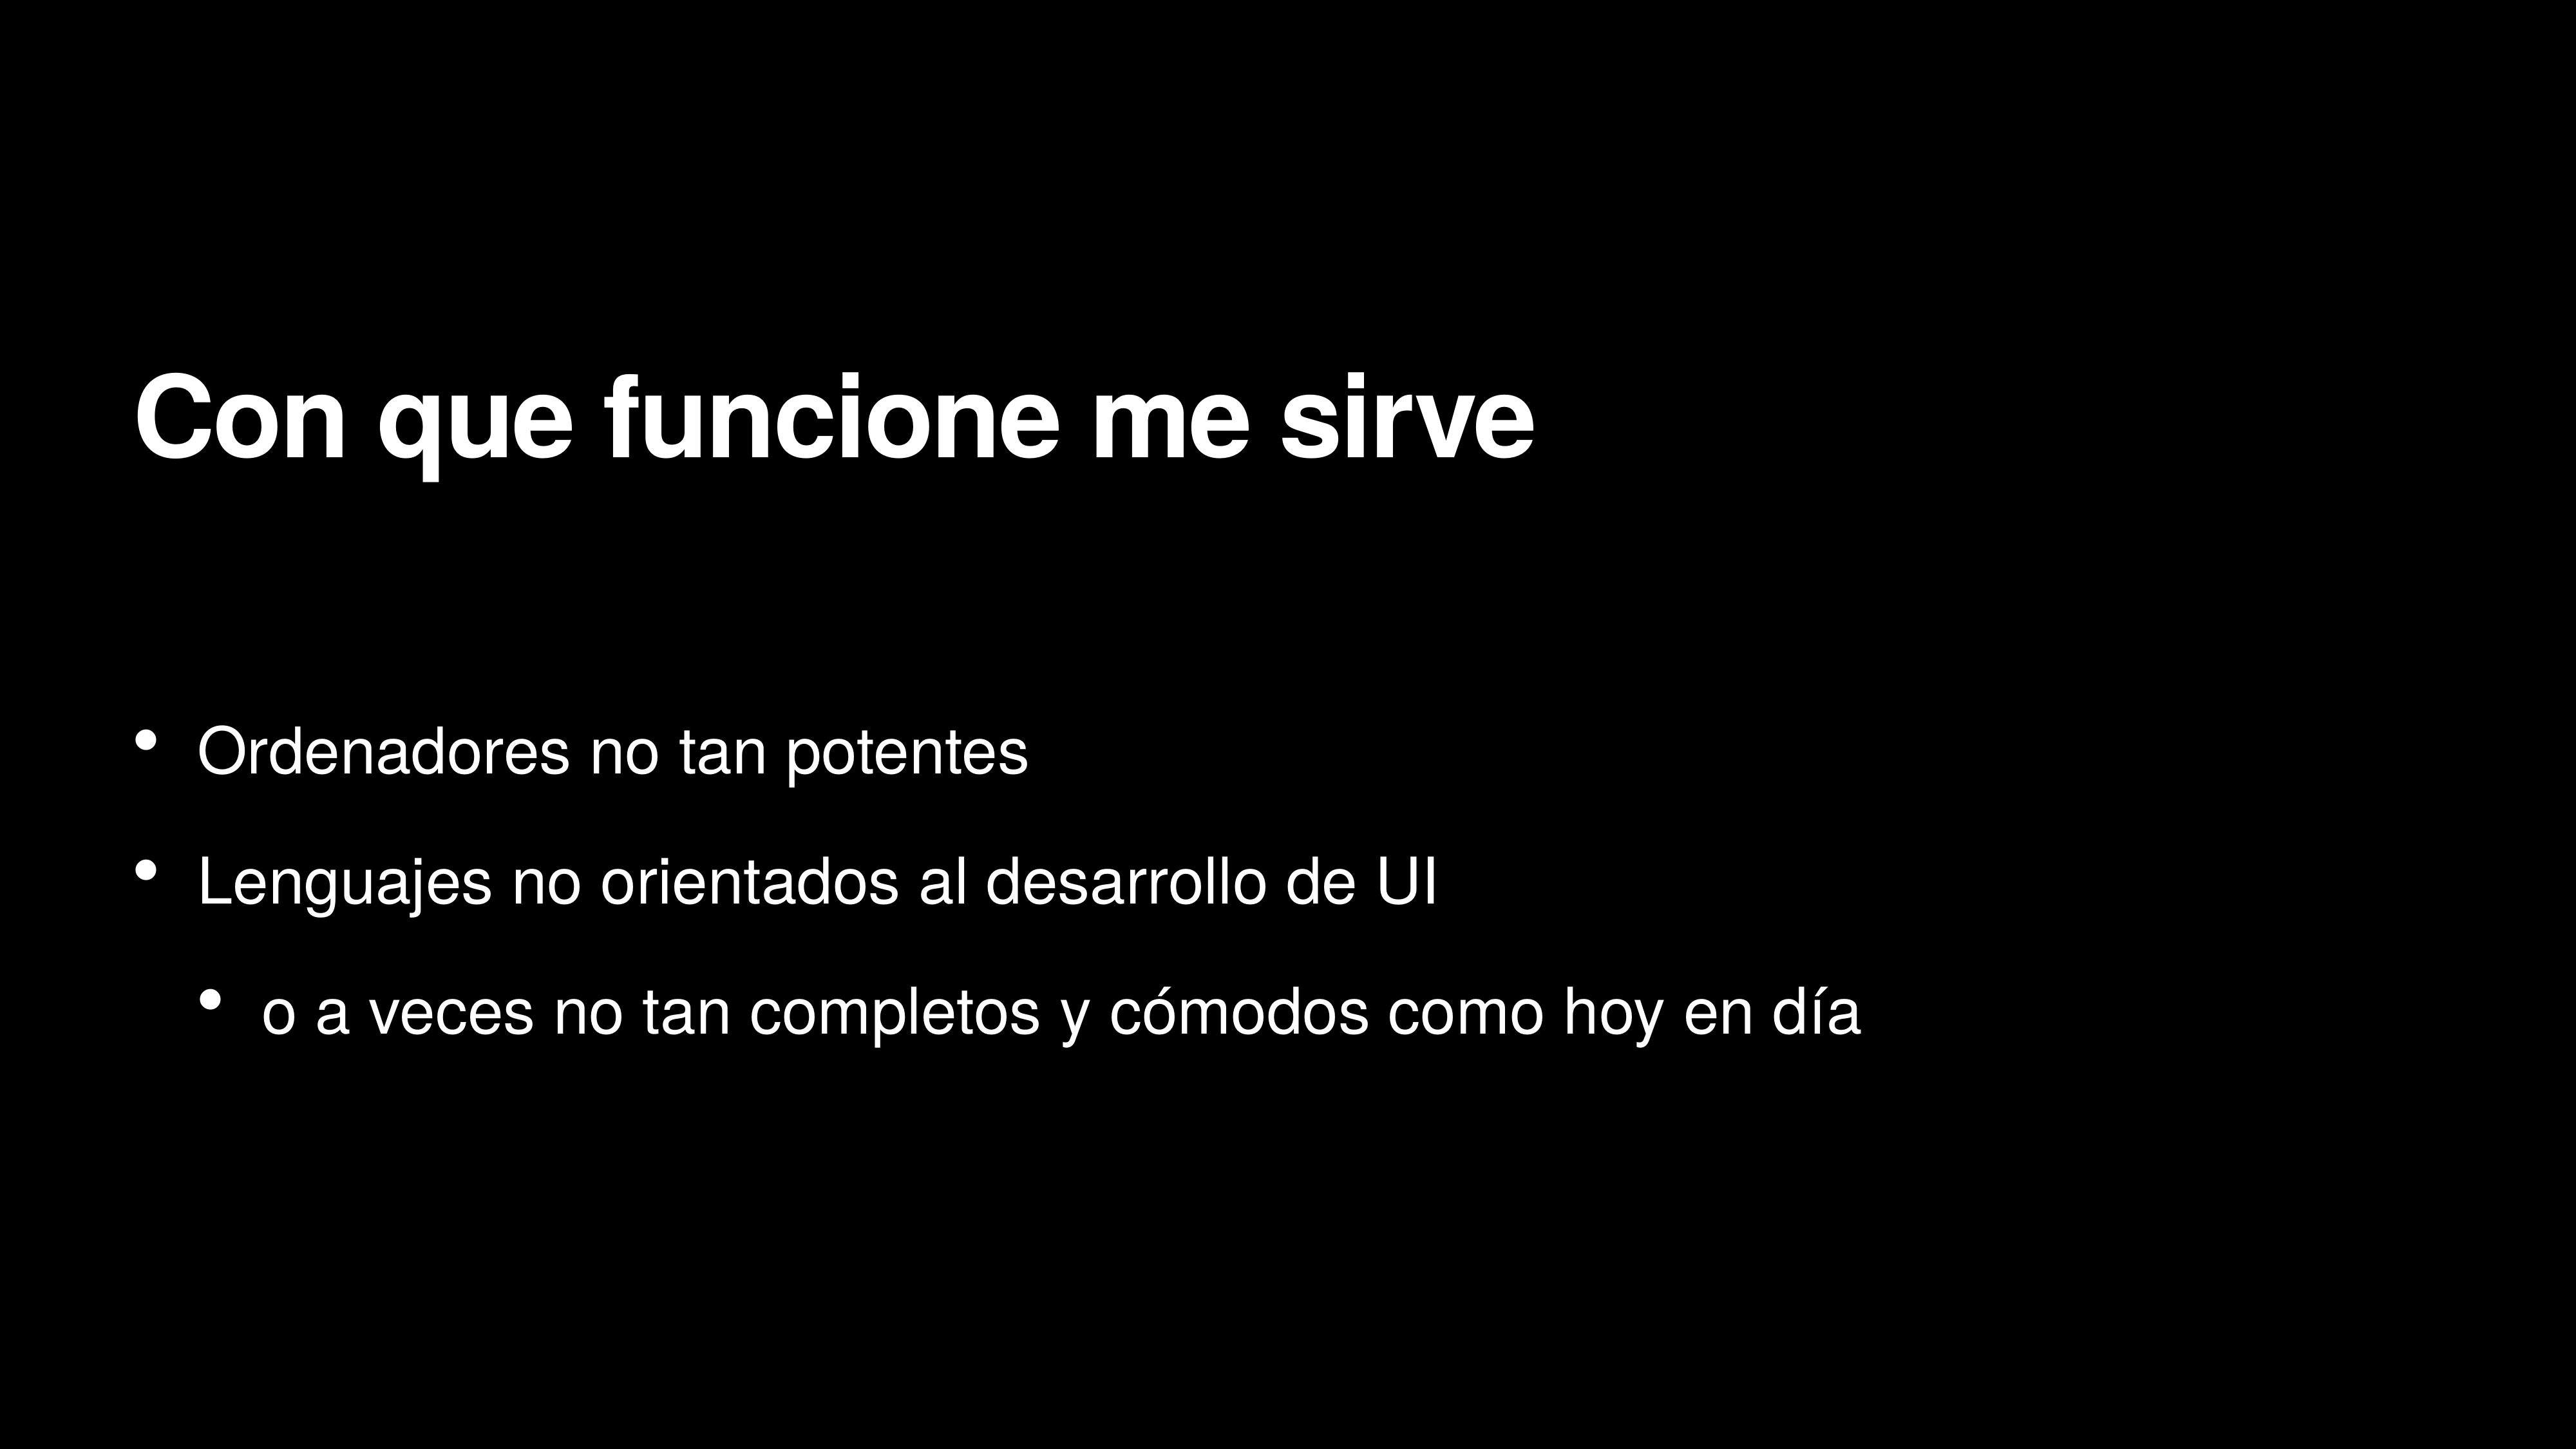

# Con que funcione me sirve

Ordenadores no tan potentes
Lenguajes no orientados al desarrollo de UI
o a veces no tan completos y cómodos como hoy en día